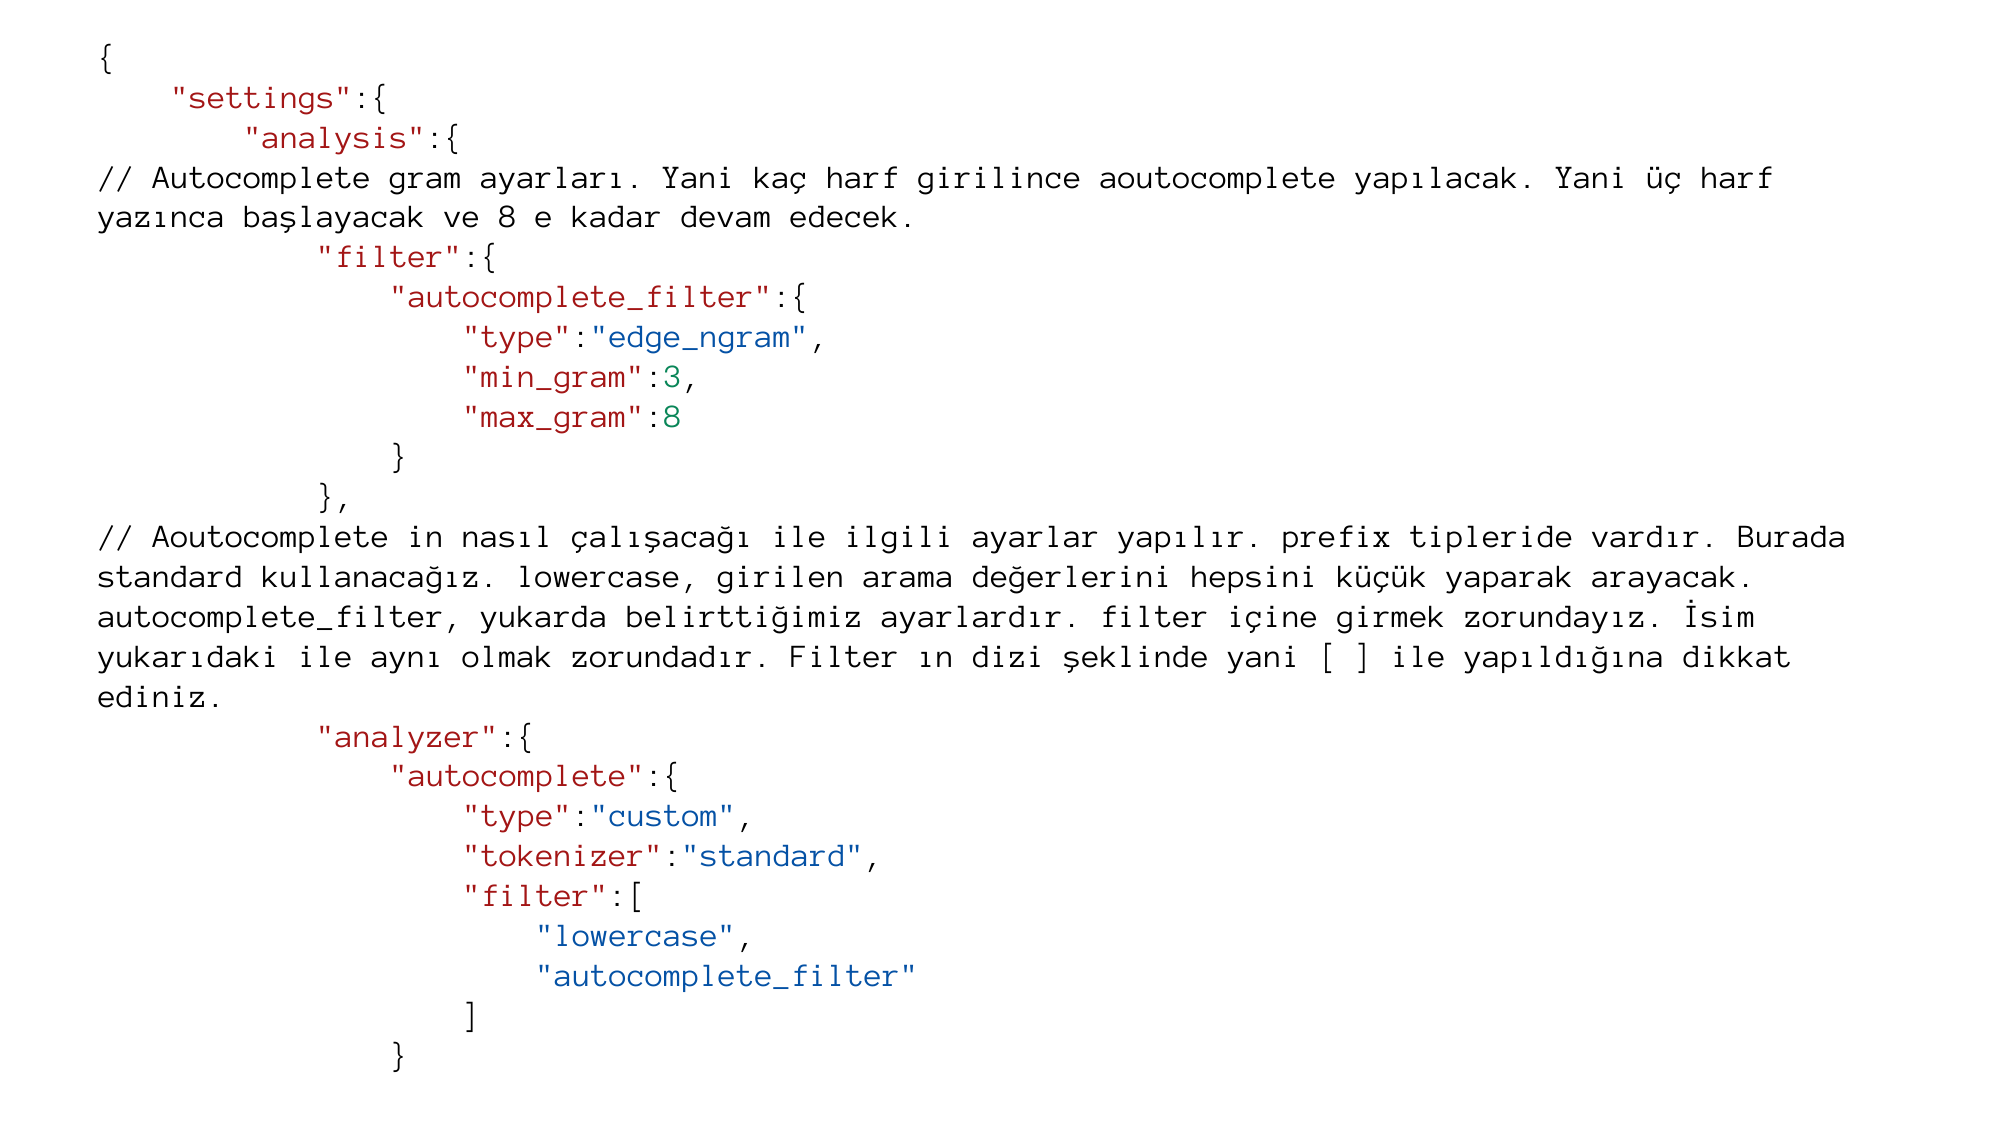

{
    "settings":{
        "analysis":{
// Autocomplete gram ayarları. Yani kaç harf girilince aoutocomplete yapılacak. Yani üç harf yazınca başlayacak ve 8 e kadar devam edecek.
            "filter":{
                "autocomplete_filter":{
                    "type":"edge_ngram",
                    "min_gram":3,
                    "max_gram":8
                }
            },
// Aoutocomplete in nasıl çalışacağı ile ilgili ayarlar yapılır. prefix tipleride vardır. Burada standard kullanacağız. lowercase, girilen arama değerlerini hepsini küçük yaparak arayacak.
autocomplete_filter, yukarda belirttiğimiz ayarlardır. filter içine girmek zorundayız. İsim yukarıdaki ile aynı olmak zorundadır. Filter ın dizi şeklinde yani [ ] ile yapıldığına dikkat ediniz.
            "analyzer":{
                "autocomplete":{
                    "type":"custom",
                    "tokenizer":"standard",
                    "filter":[
                        "lowercase",
                        "autocomplete_filter"
                    ]
                }